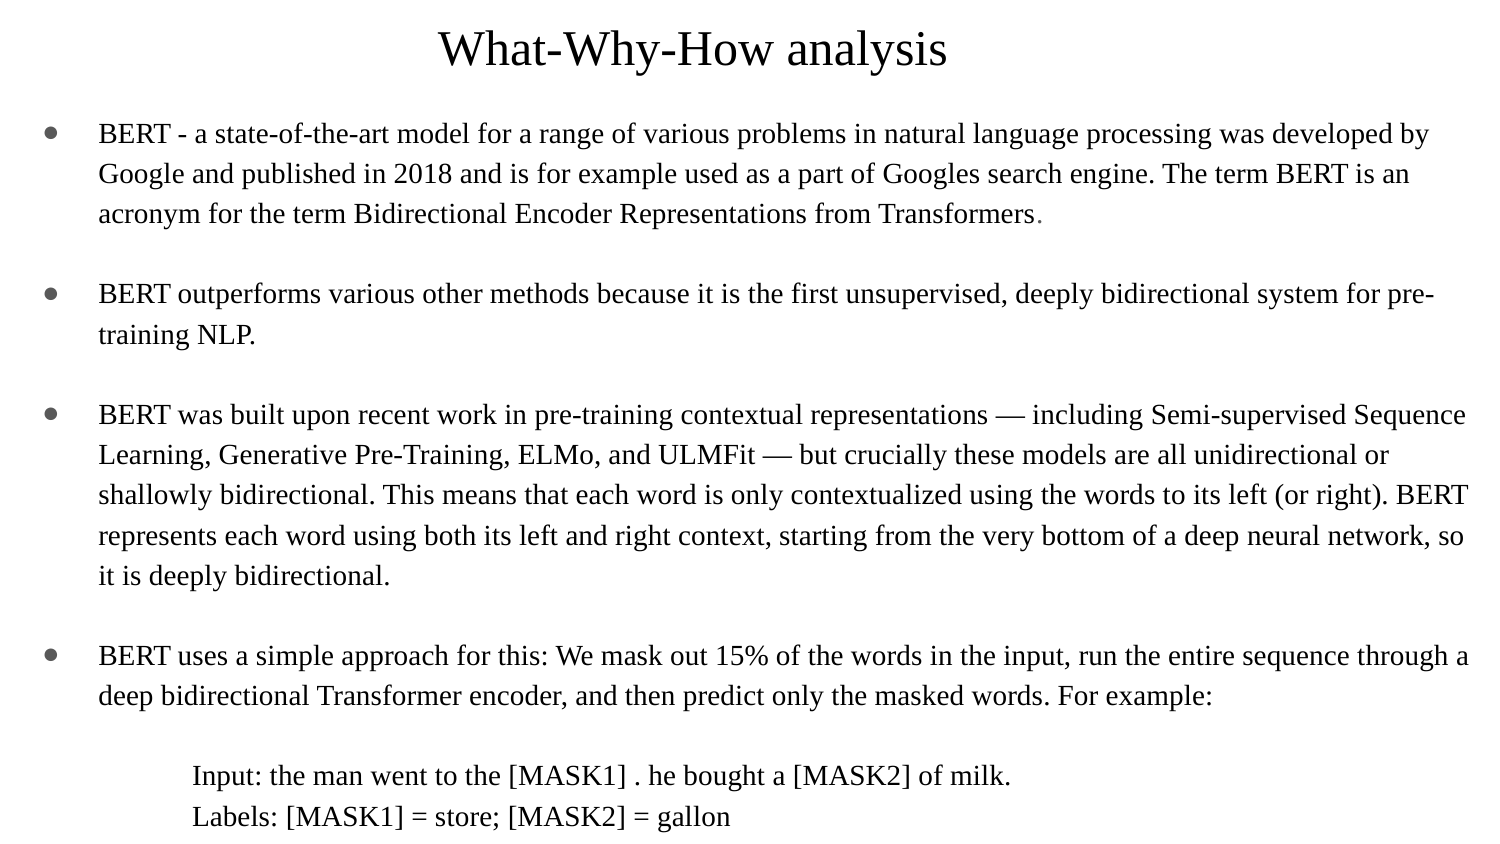

# What-Why-How analysis
BERT - a state-of-the-art model for a range of various problems in natural language processing was developed by Google and published in 2018 and is for example used as a part of Googles search engine. The term BERT is an acronym for the term Bidirectional Encoder Representations from Transformers.

BERT outperforms various other methods because it is the first unsupervised, deeply bidirectional system for pre-training NLP.

BERT was built upon recent work in pre-training contextual representations — including Semi-supervised Sequence Learning, Generative Pre-Training, ELMo, and ULMFit — but crucially these models are all unidirectional or shallowly bidirectional. This means that each word is only contextualized using the words to its left (or right). BERT represents each word using both its left and right context, starting from the very bottom of a deep neural network, so it is deeply bidirectional.

BERT uses a simple approach for this: We mask out 15% of the words in the input, run the entire sequence through a deep bidirectional Transformer encoder, and then predict only the masked words. For example:

	Input: the man went to the [MASK1] . he bought a [MASK2] of milk.
	Labels: [MASK1] = store; [MASK2] = gallon